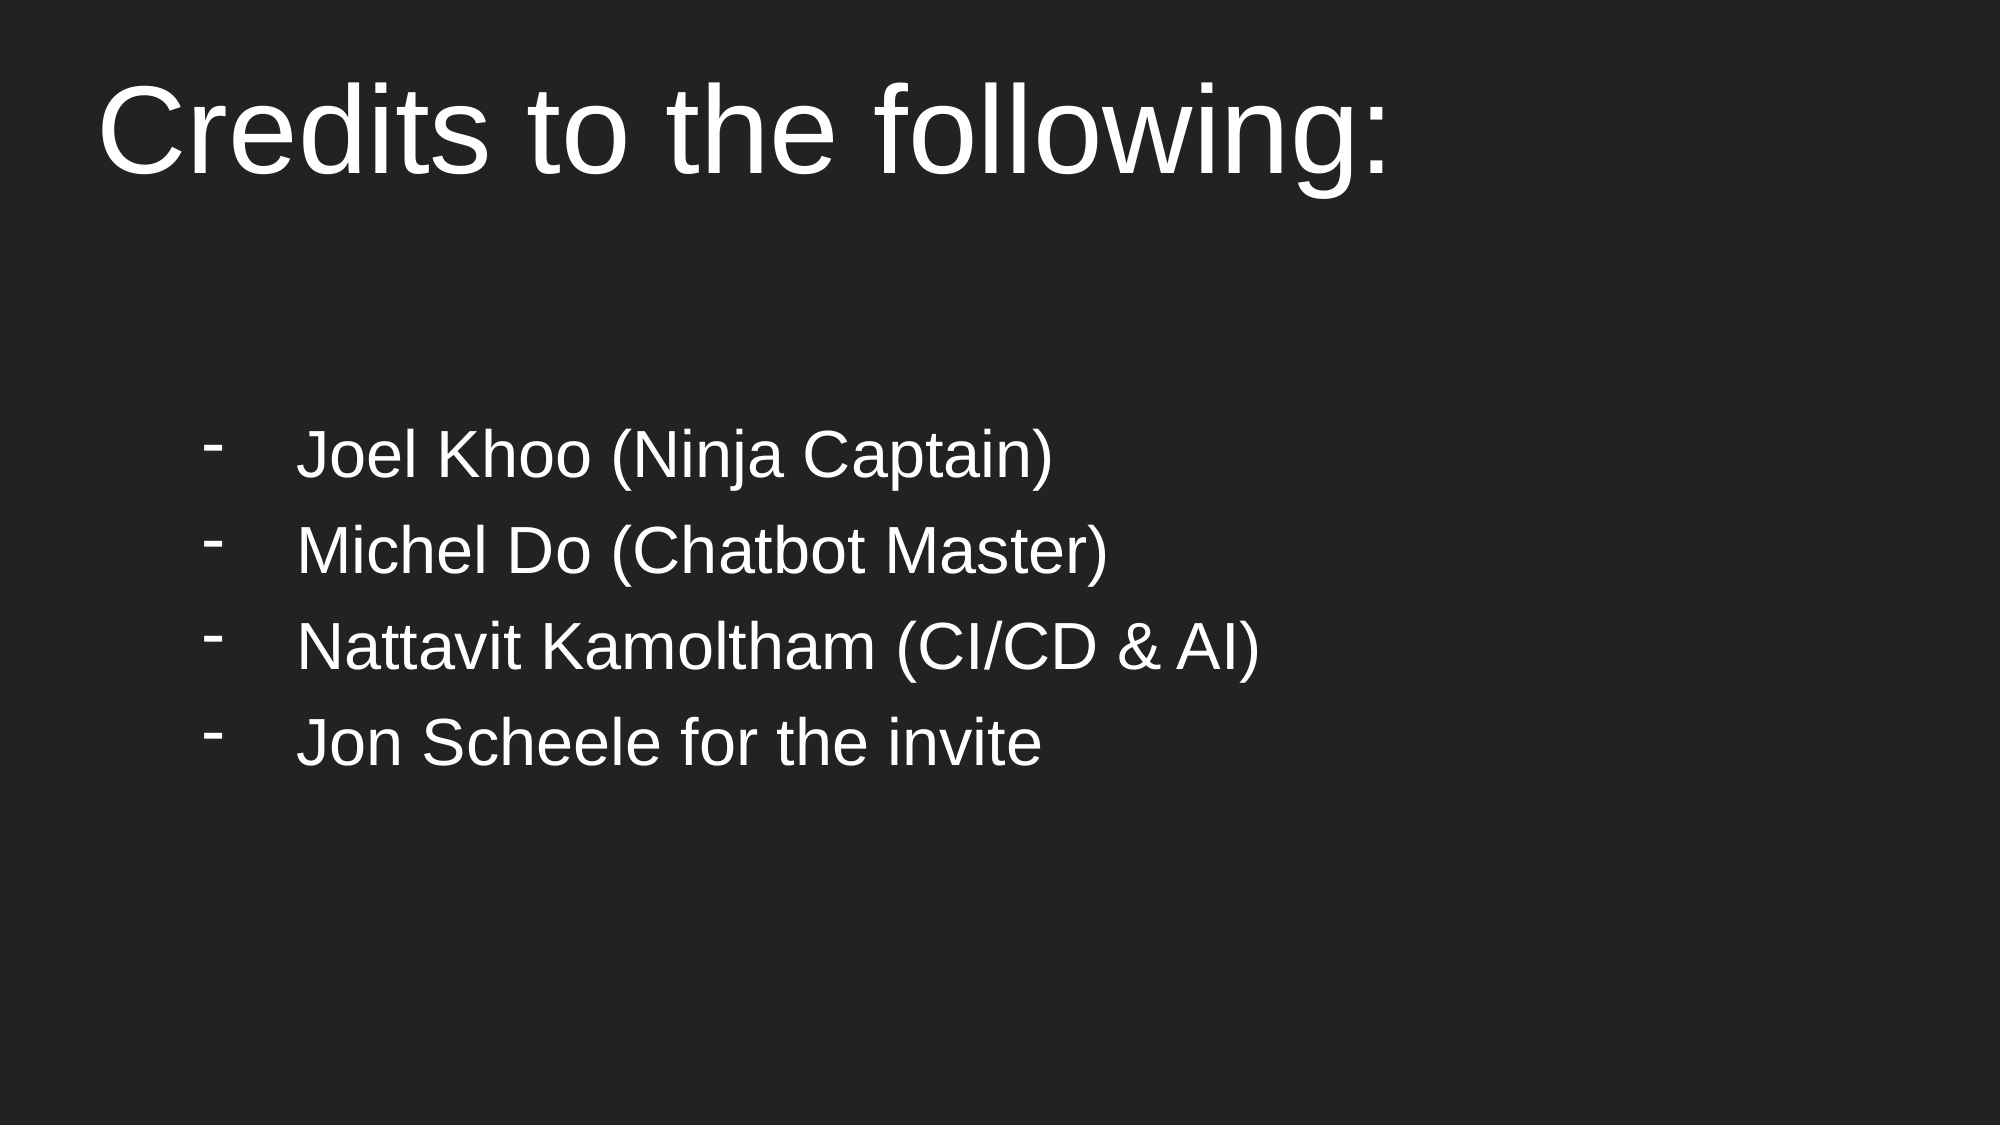

Credits to the following:
Joel Khoo (Ninja Captain)
Michel Do (Chatbot Master)
Nattavit Kamoltham (CI/CD & AI)
Jon Scheele for the invite